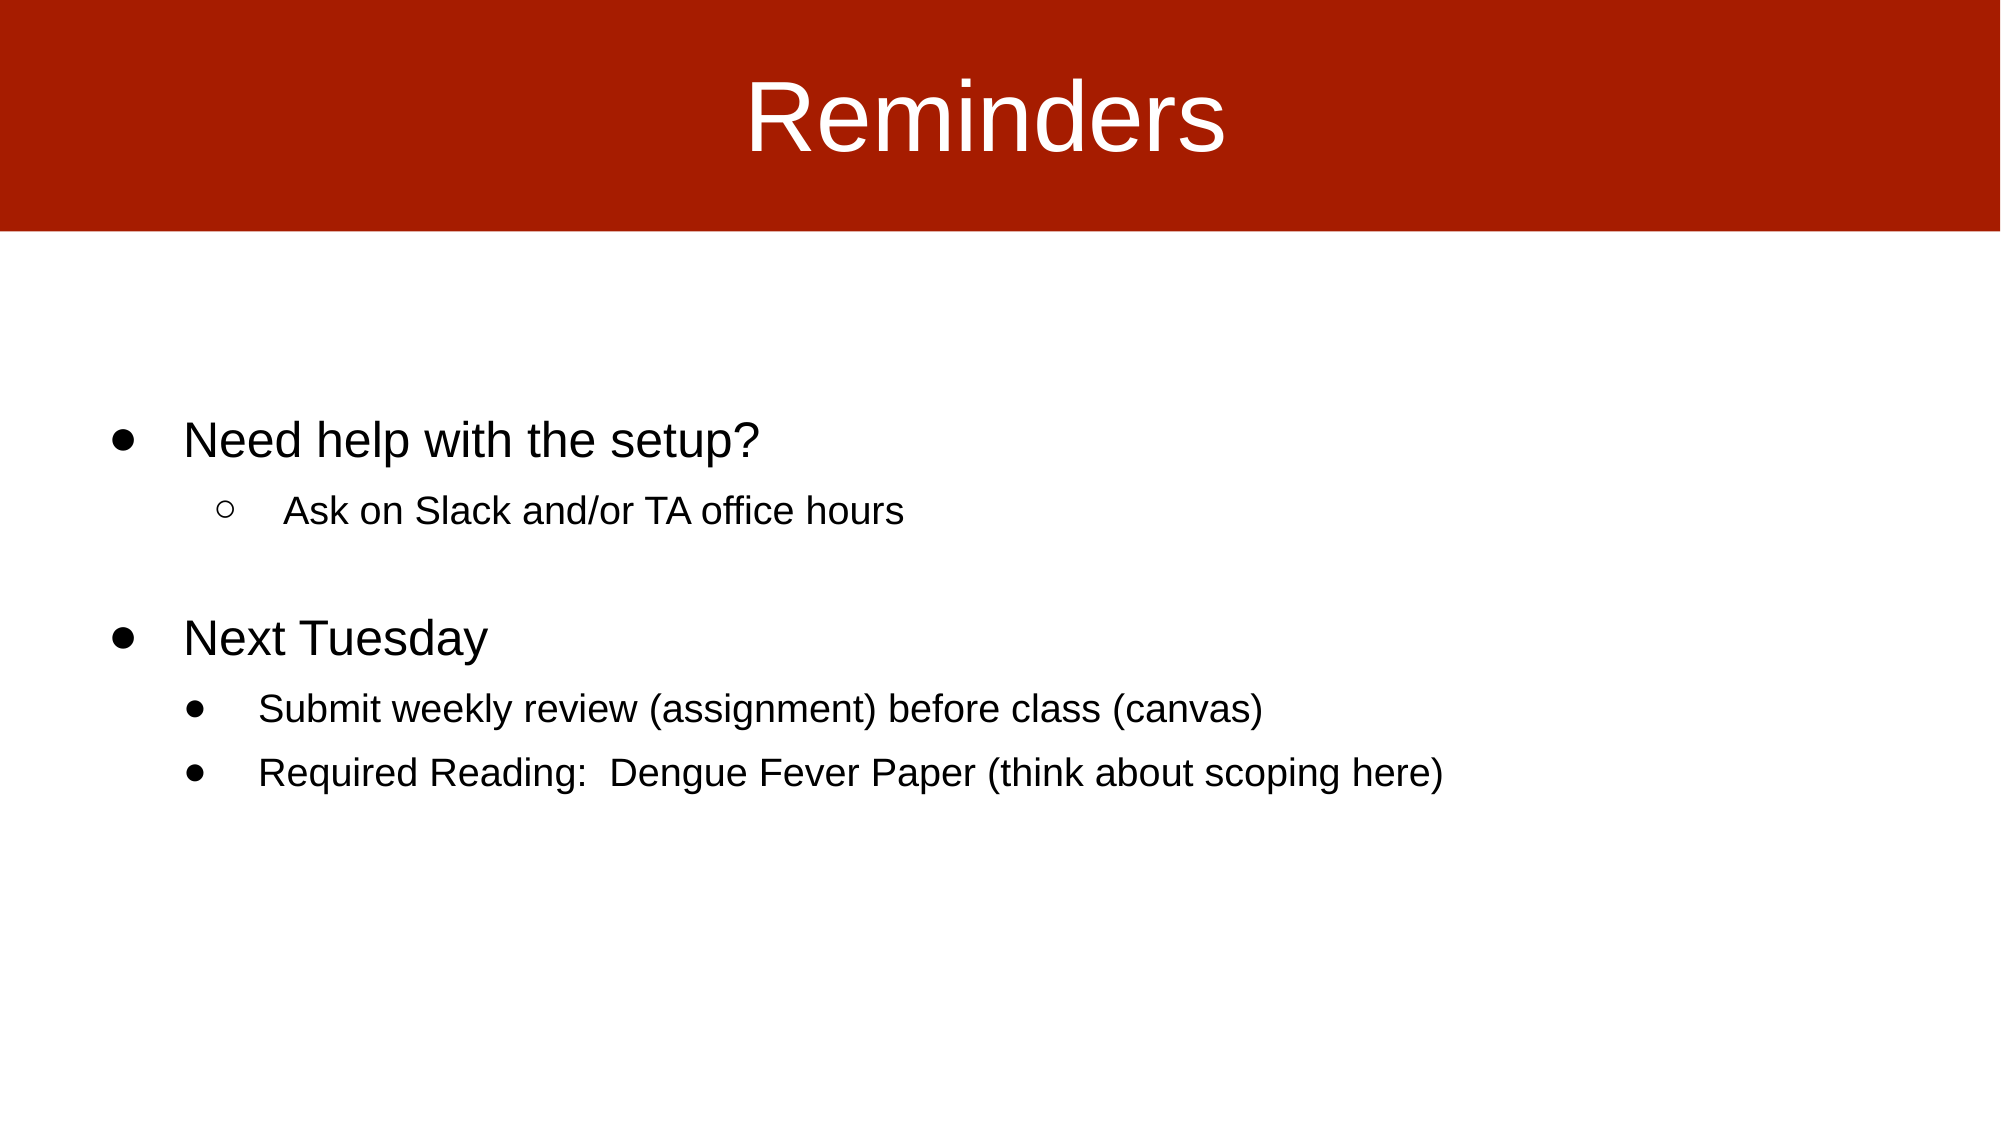

# Reminders

Need help with the setup?
Ask on Slack and/or TA office hours
Next Tuesday
Submit weekly review (assignment) before class (canvas)
Required Reading:  Dengue Fever Paper (think about scoping here)